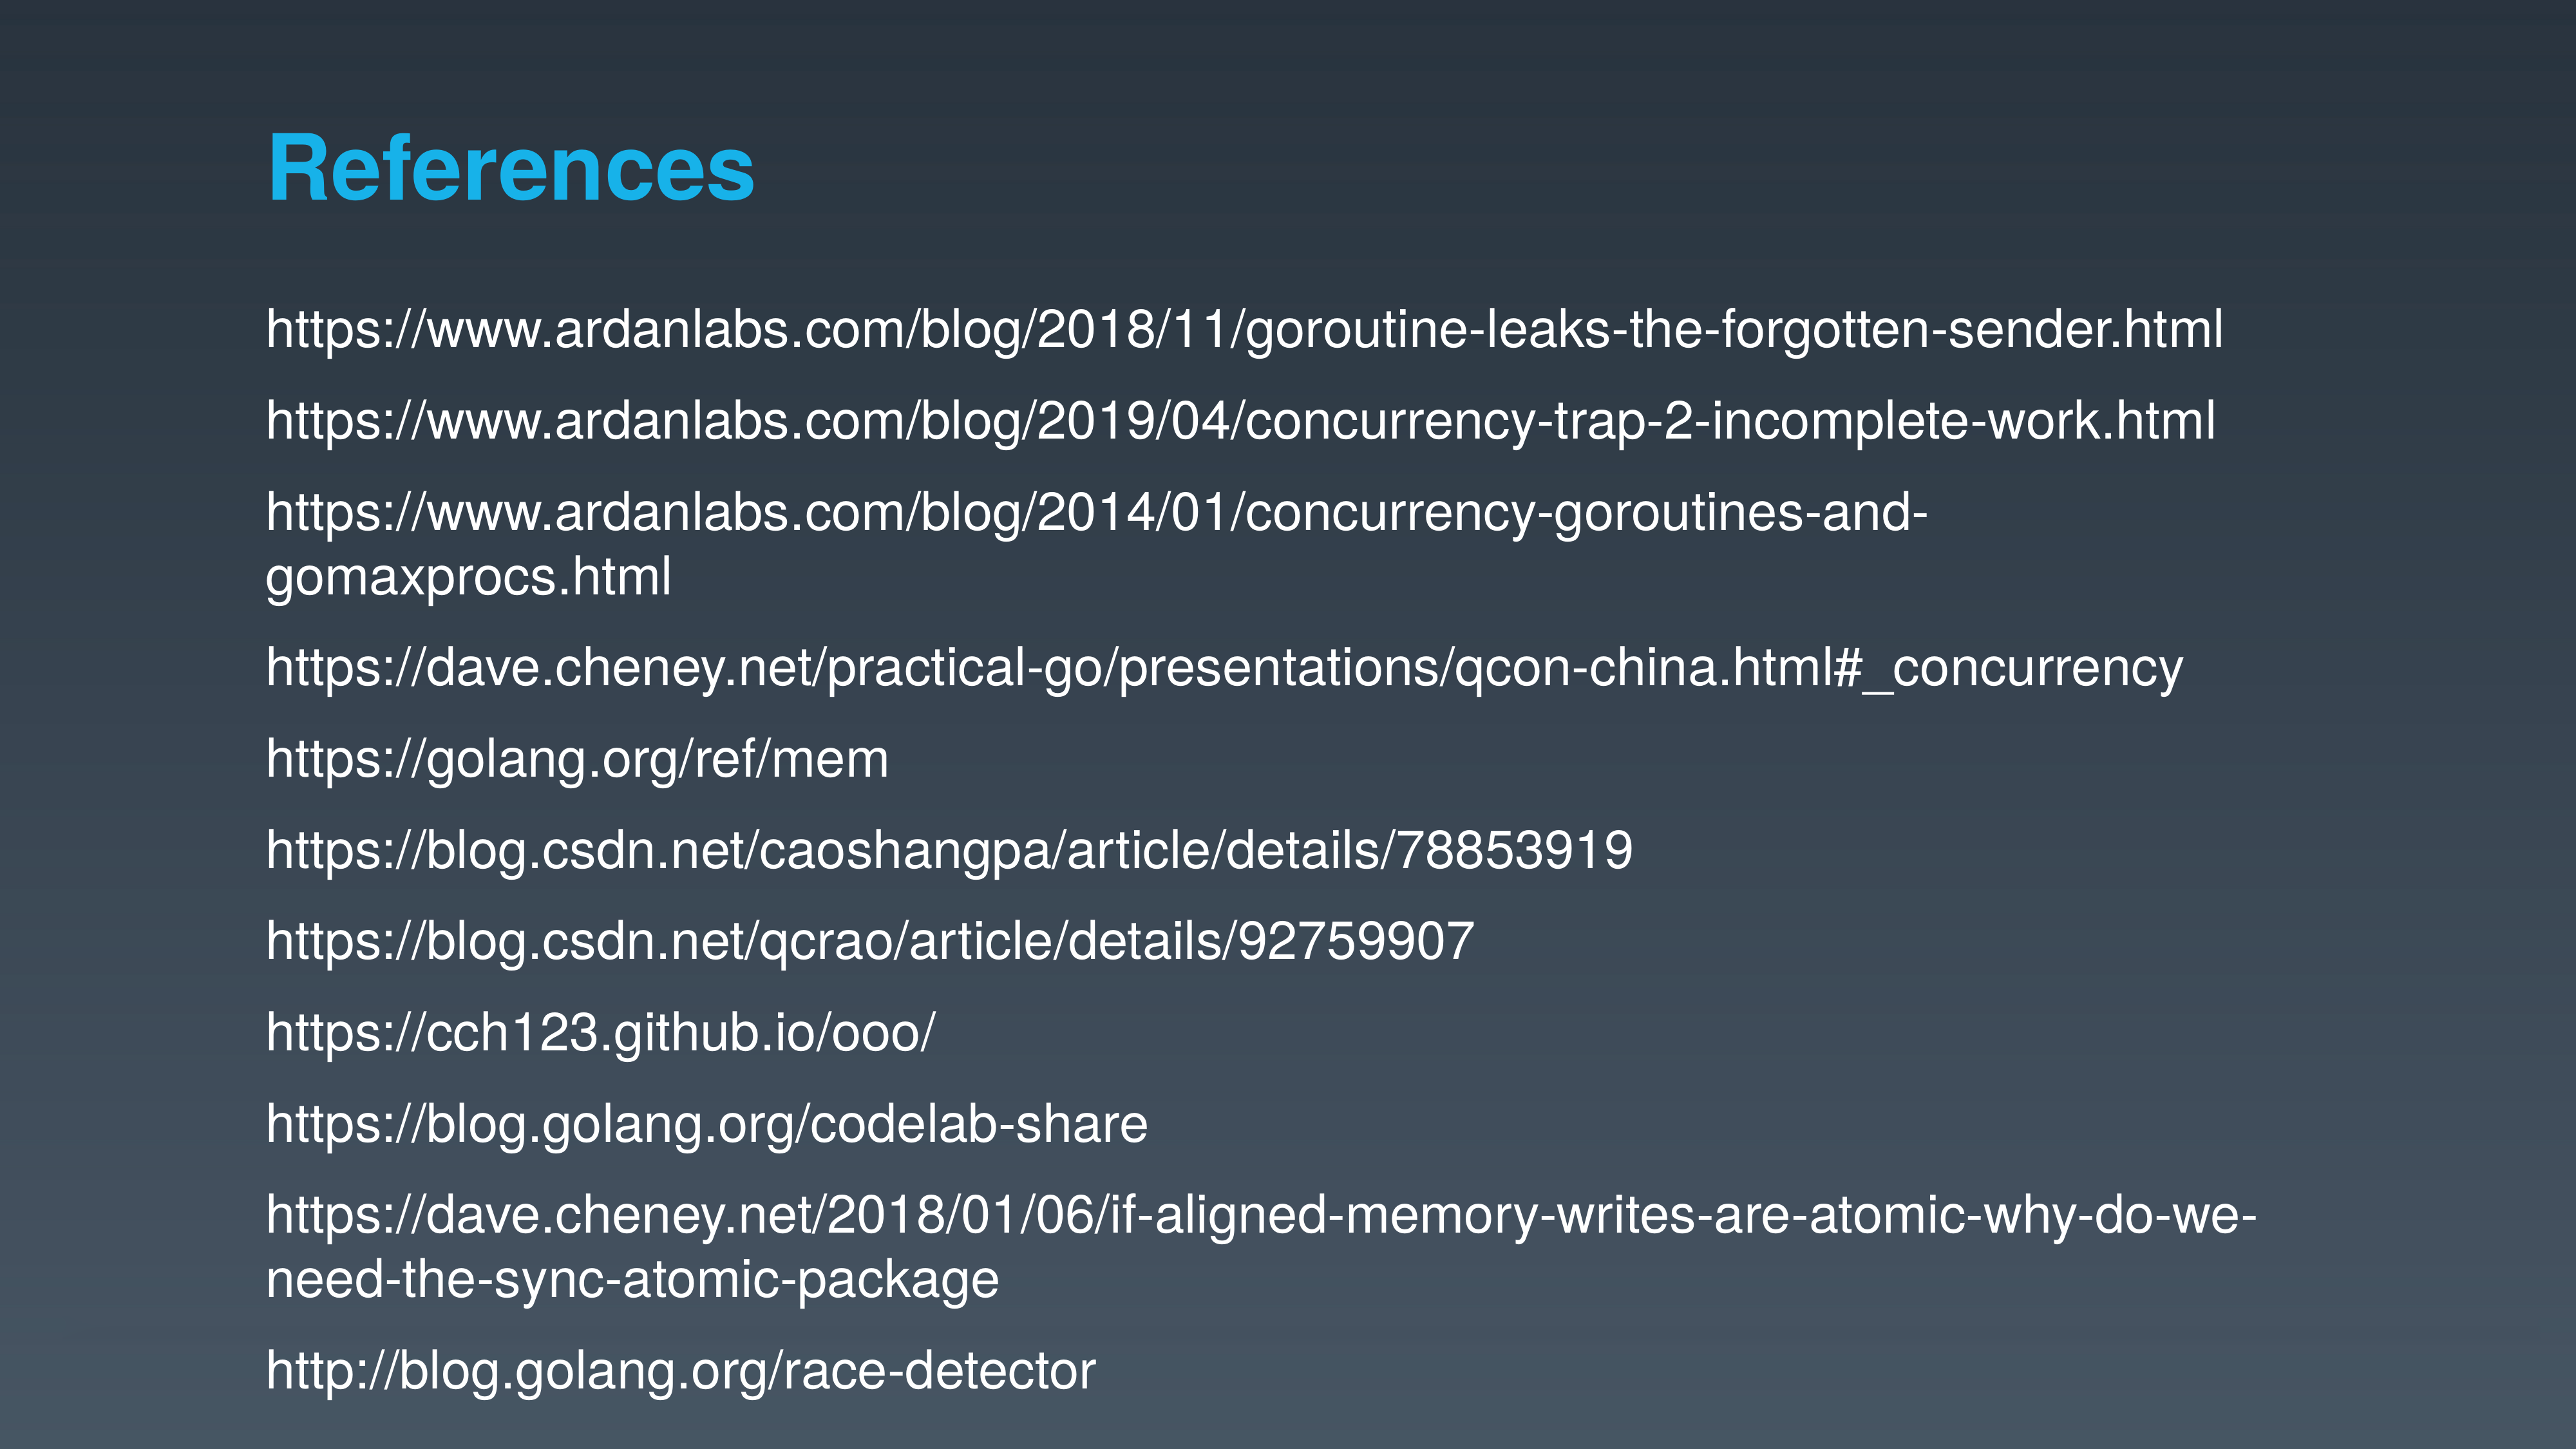

# References
https://www.ardanlabs.com/blog/2018/11/goroutine-leaks-the-forgotten-sender.html
https://www.ardanlabs.com/blog/2019/04/concurrency-trap-2-incomplete-work.html
https://www.ardanlabs.com/blog/2014/01/concurrency-goroutines-and-gomaxprocs.html
https://dave.cheney.net/practical-go/presentations/qcon-china.html#_concurrency
https://golang.org/ref/mem
https://blog.csdn.net/caoshangpa/article/details/78853919
https://blog.csdn.net/qcrao/article/details/92759907
https://cch123.github.io/ooo/
https://blog.golang.org/codelab-share
https://dave.cheney.net/2018/01/06/if-aligned-memory-writes-are-atomic-why-do-we-need-the-sync-atomic-package
http://blog.golang.org/race-detector